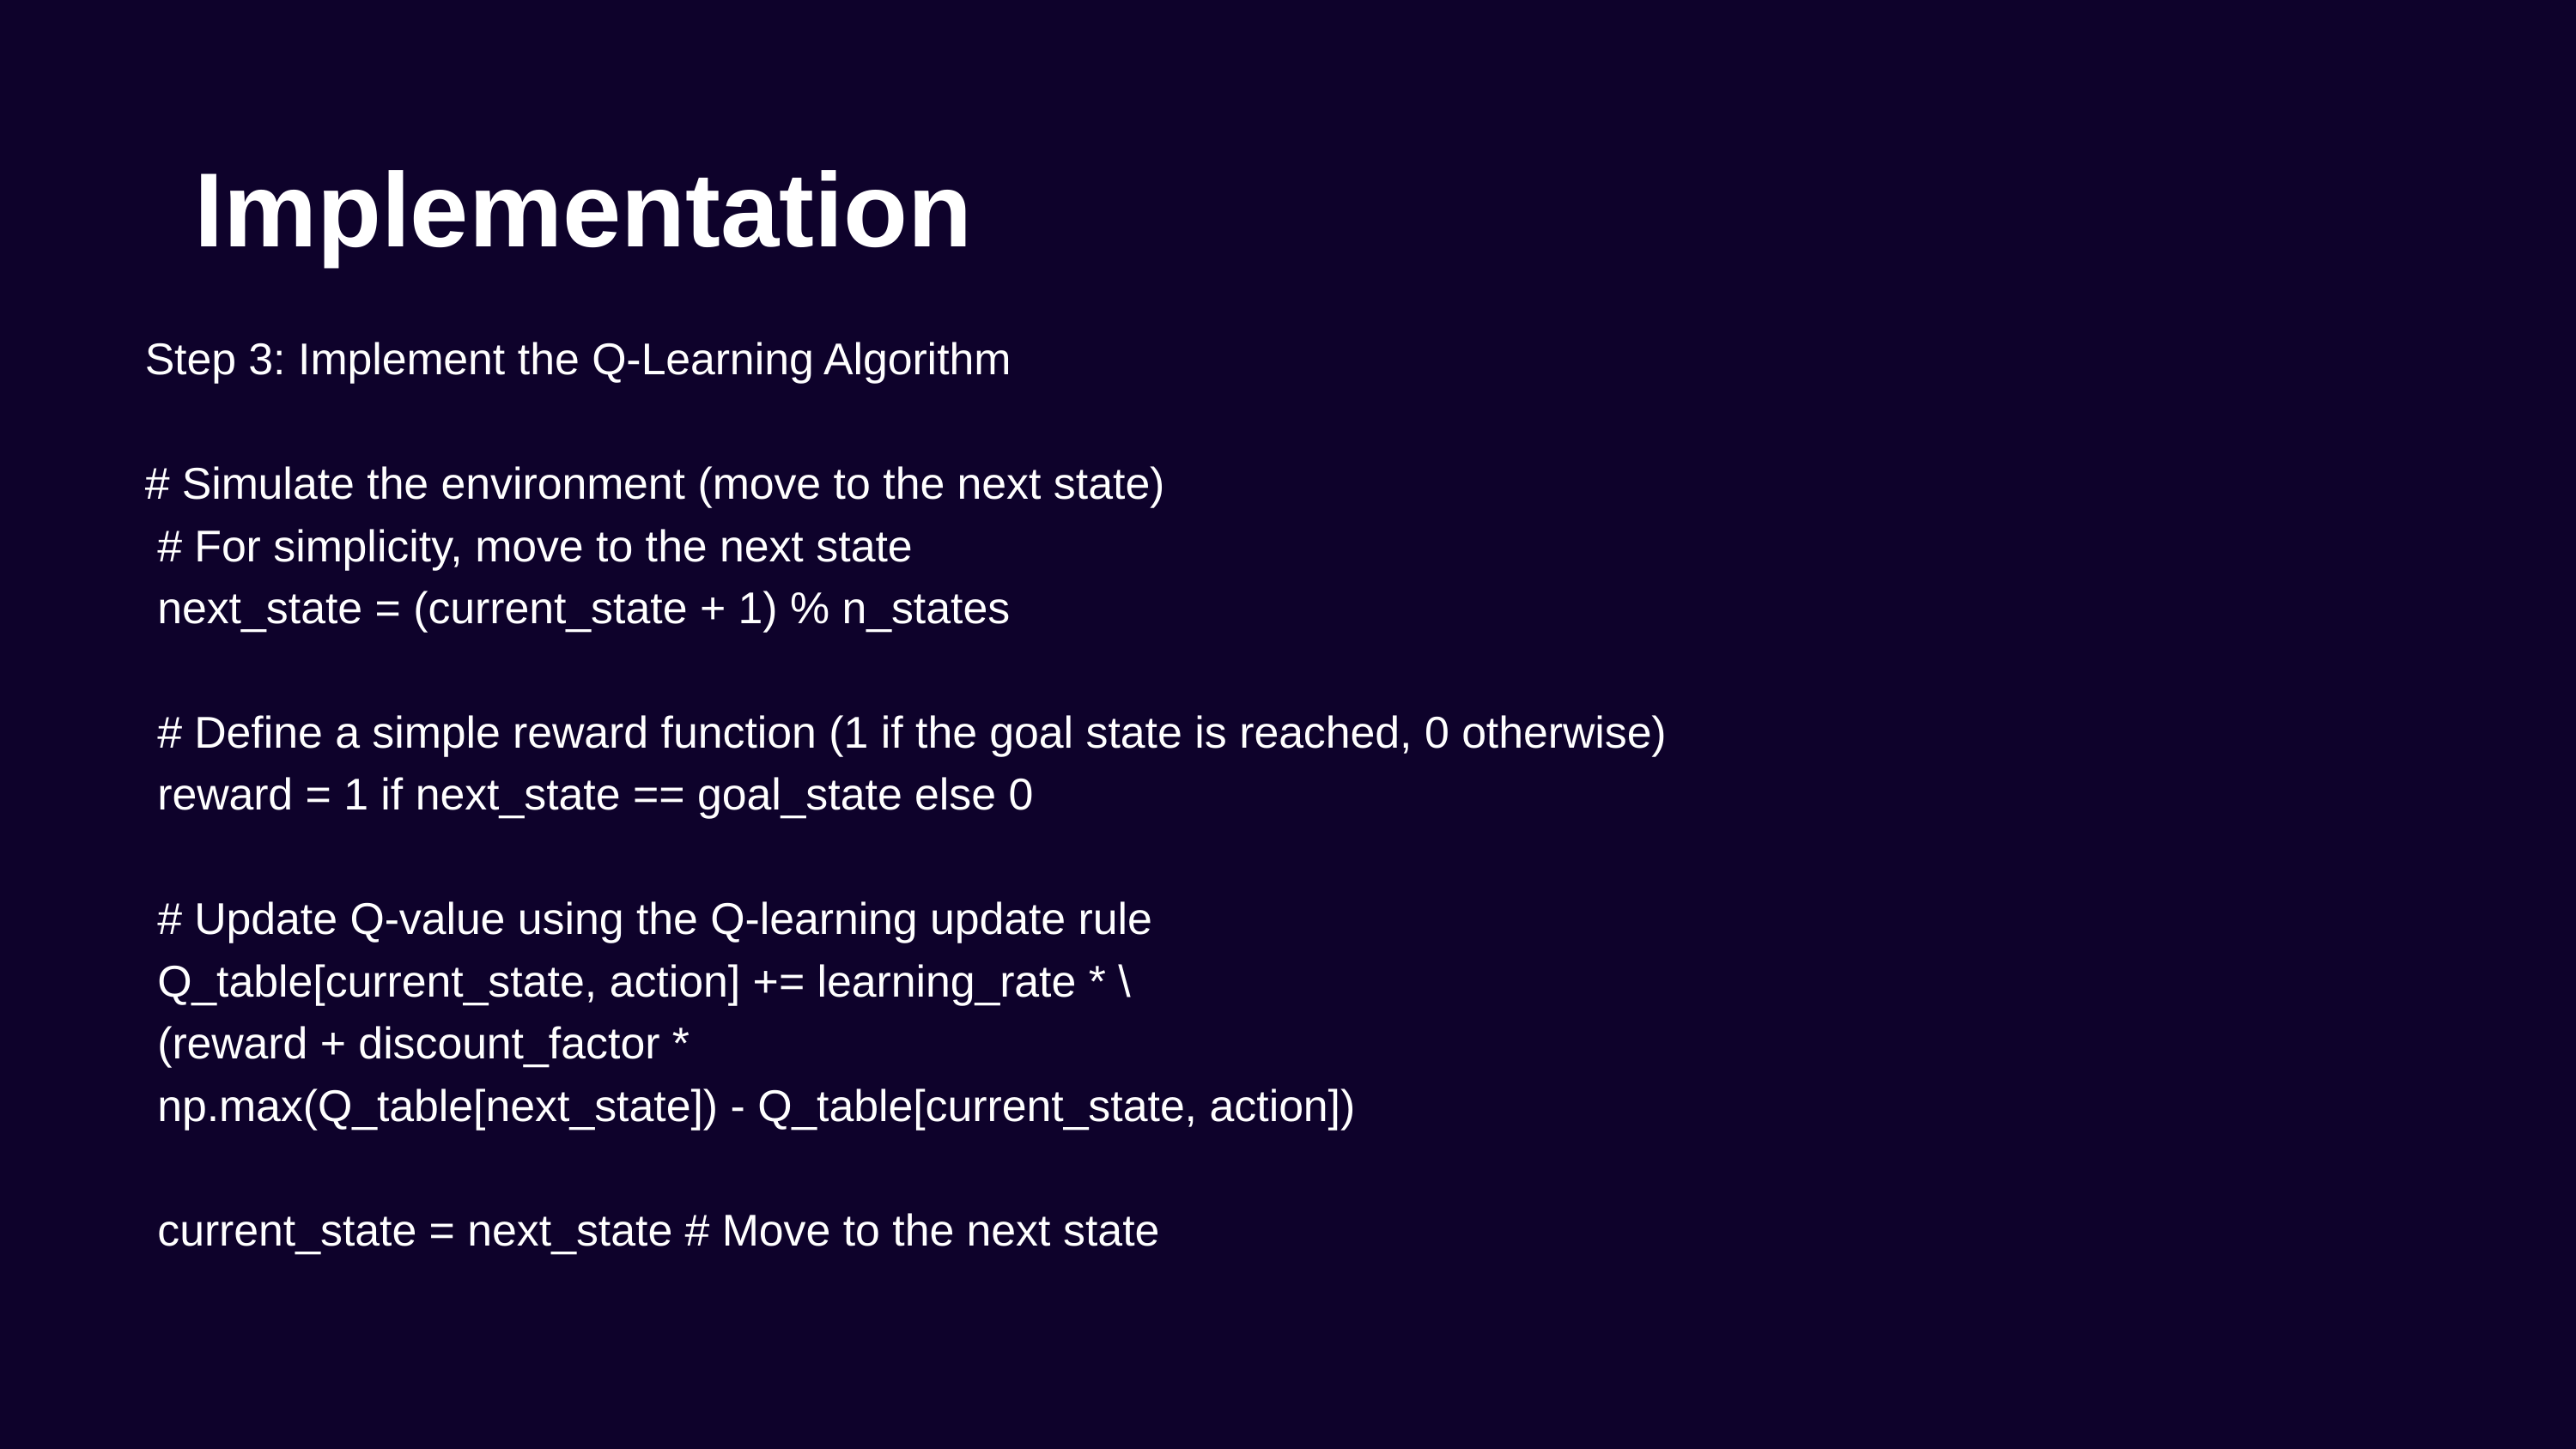

Implementation
Step 3: Implement the Q-Learning Algorithm

# Simulate the environment (move to the next state)
 # For simplicity, move to the next state
 next_state = (current_state + 1) % n_states

 # Define a simple reward function (1 if the goal state is reached, 0 otherwise)
 reward = 1 if next_state == goal_state else 0

 # Update Q-value using the Q-learning update rule
 Q_table[current_state, action] += learning_rate * \
 (reward + discount_factor *
 np.max(Q_table[next_state]) - Q_table[current_state, action])

 current_state = next_state # Move to the next state